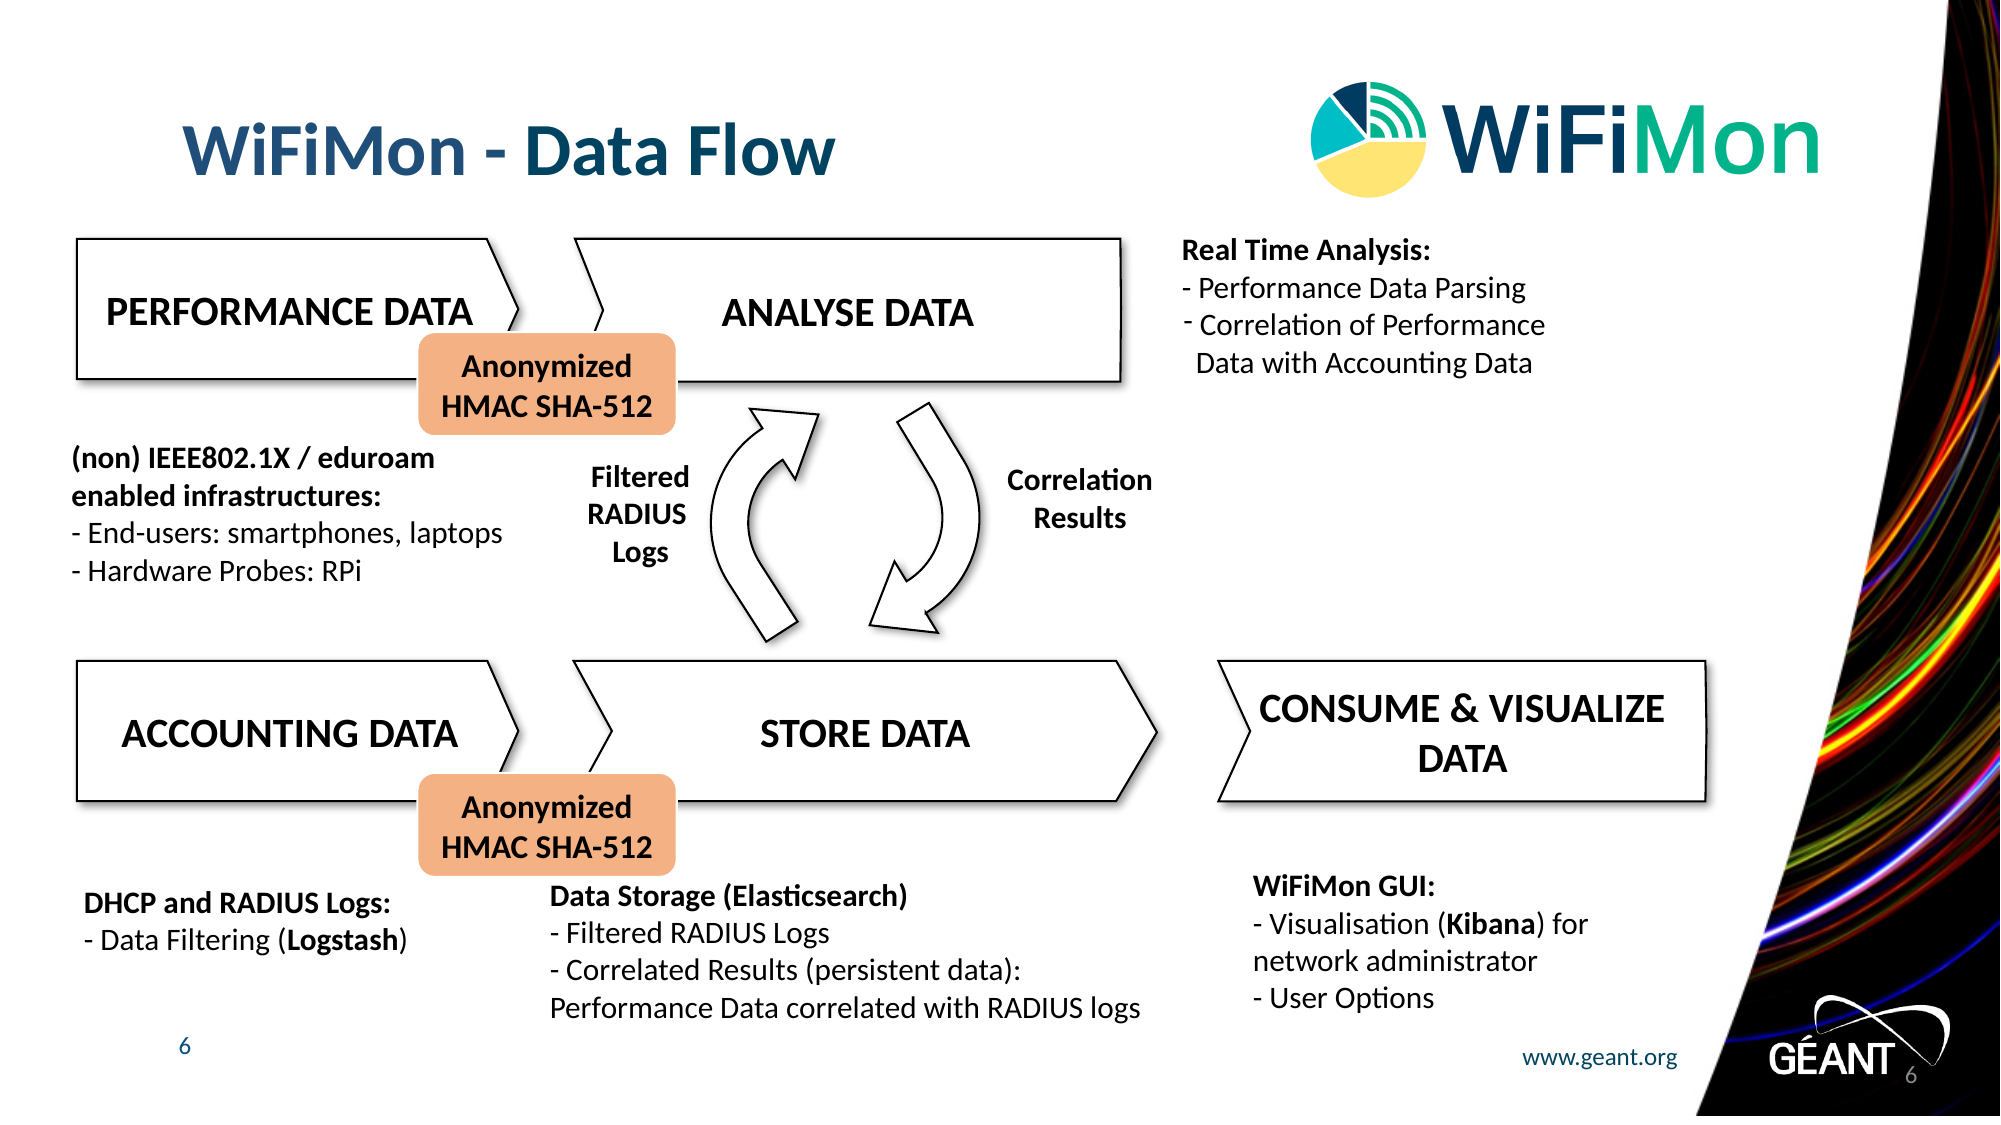

# WiFiMon - Data Flow
Real Time Analysis:
- Performance Data Parsing
 Correlation of Performance
  Data with Accounting Data
ANALYSE DATA
PERFORMANCE DATA
Anonymized
HMAC SHA-512

(non) IEEE802.1X / eduroam enabled infrastructures:
- End-users: smartphones, laptops
- Hardware Probes: RPi

Filtered RADIUS
Logs
Correlation Results
ACCOUNTING DATA
STORE DATA
CONSUME & VISUALIZE DATA
Anonymized
HMAC SHA-512
WiFiMon GUI:
- Visualisation (Kibana) for network administrator
- User Options
Data Storage (Elasticsearch)
- Filtered RADIUS Logs
- Correlated Results (persistent data): Performance Data correlated with RADIUS logs
DHCP and RADIUS Logs:
- Data Filtering (Logstash)
6